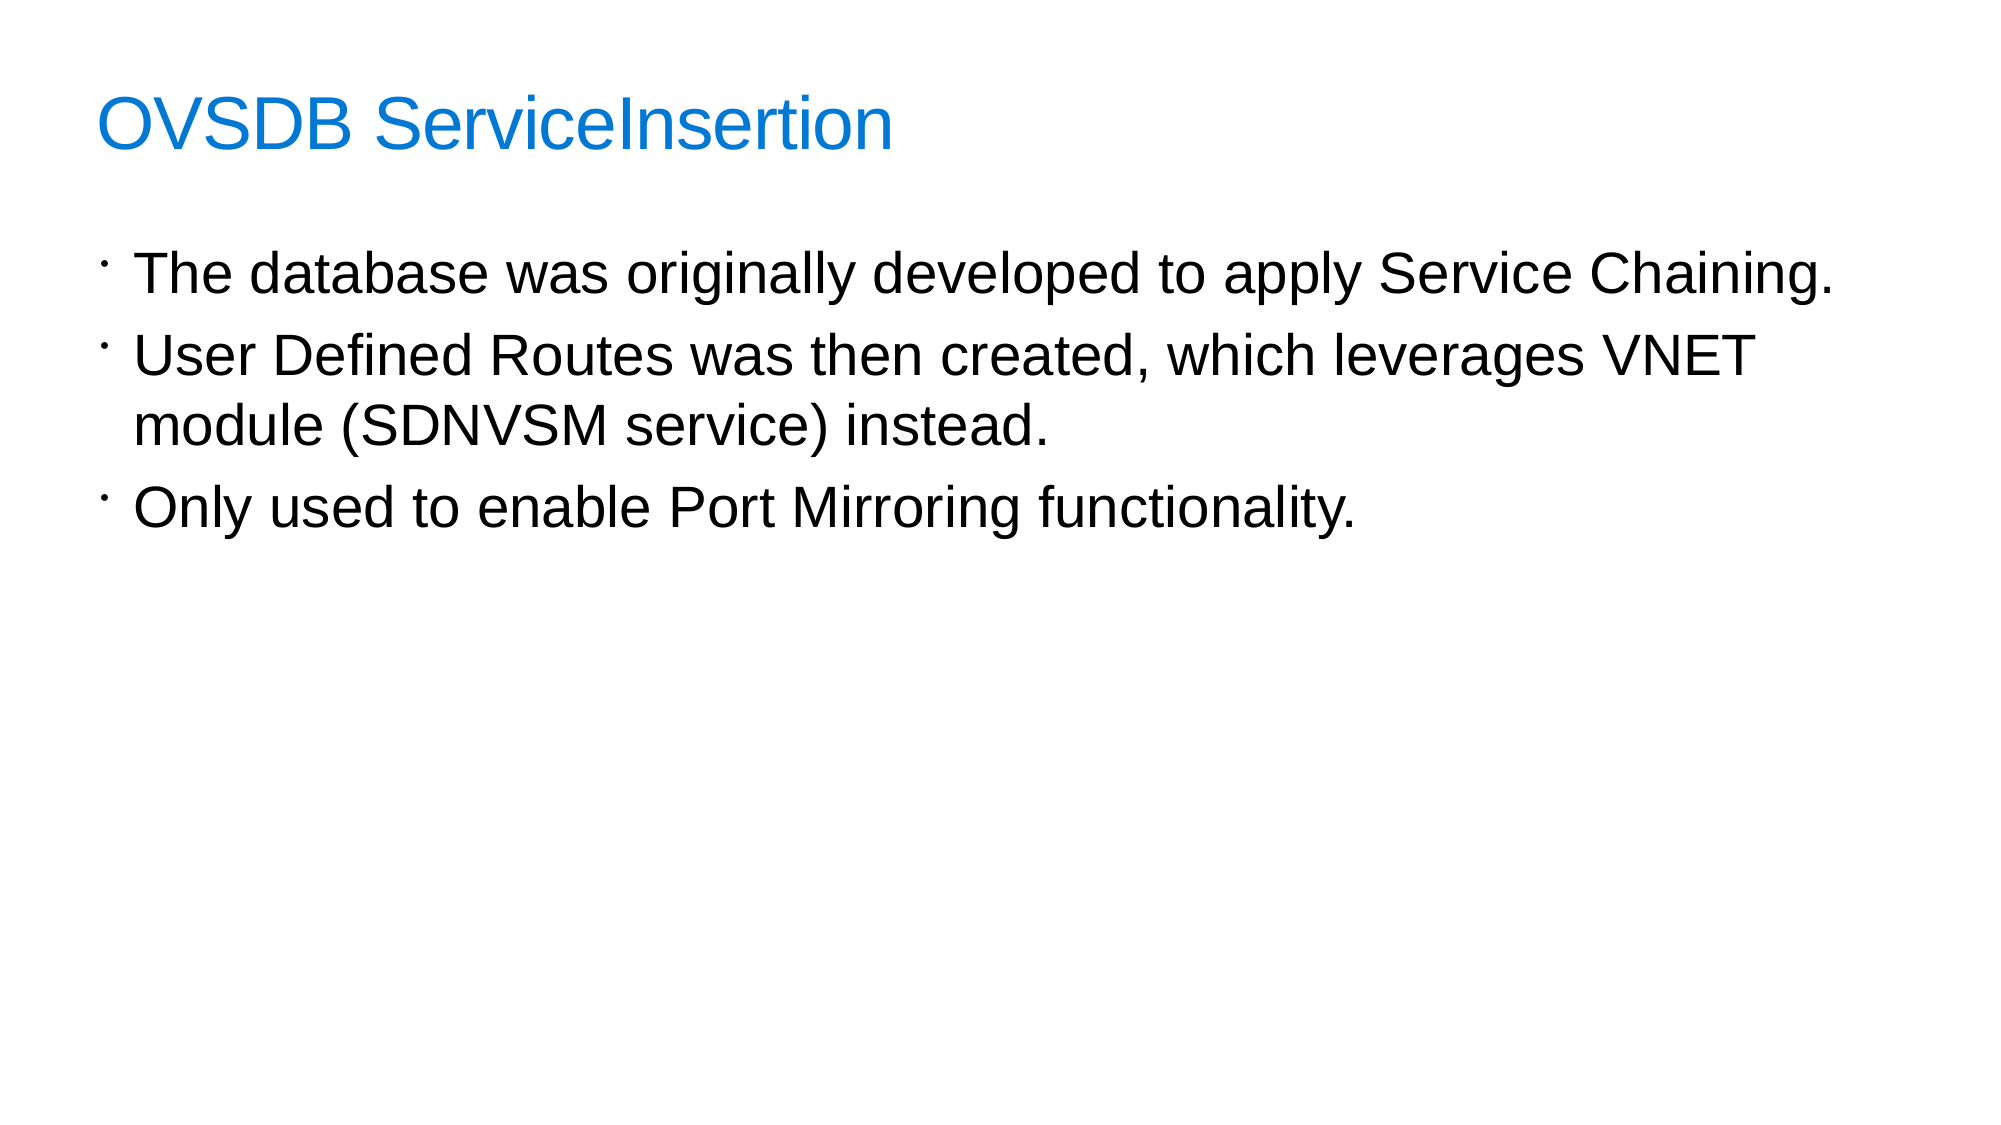

# OVSDB ServiceInsertion
The database was originally developed to apply Service Chaining.
User Defined Routes was then created, which leverages VNET module (SDNVSM service) instead.
Only used to enable Port Mirroring functionality.